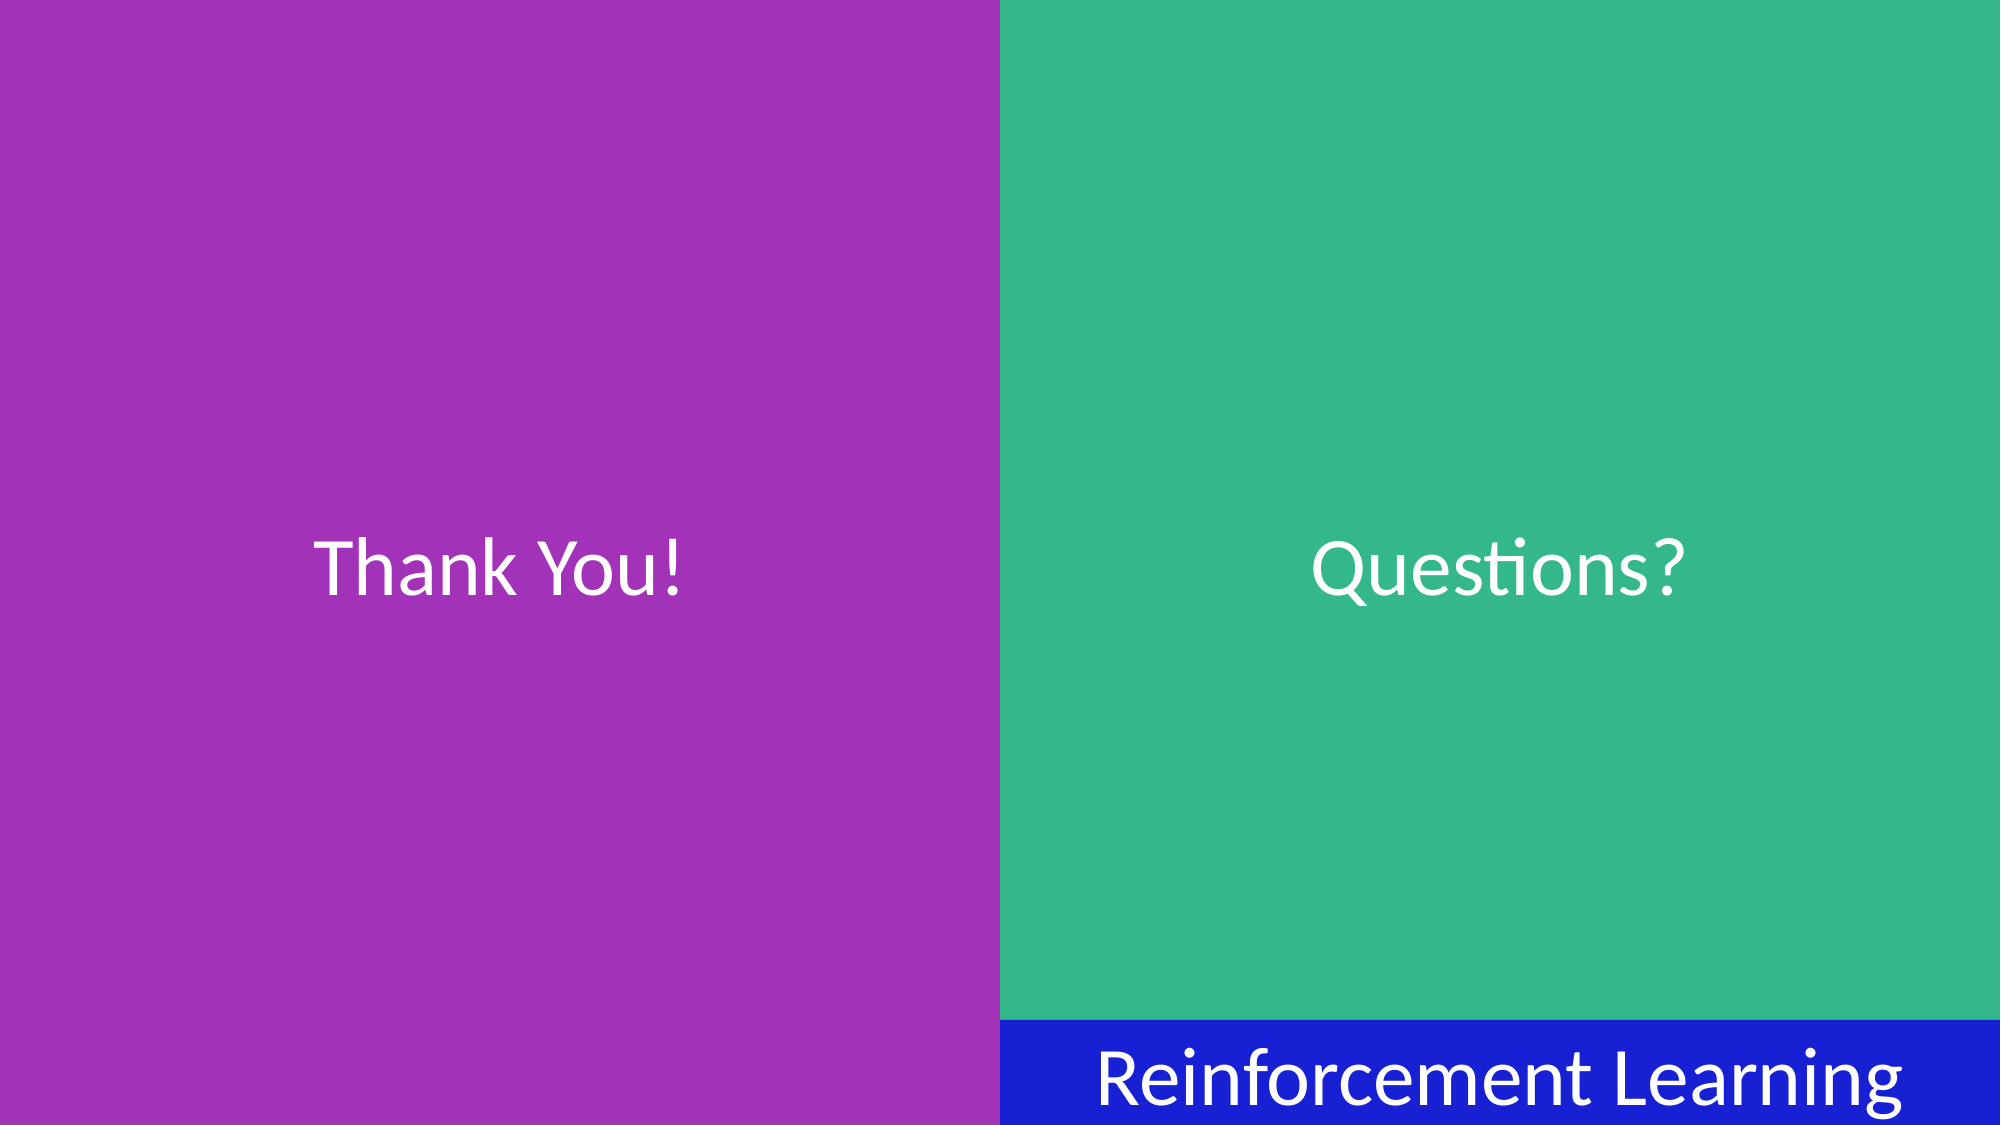

Thank You!
Questions?
Reinforcement Learning
Code Demonstration